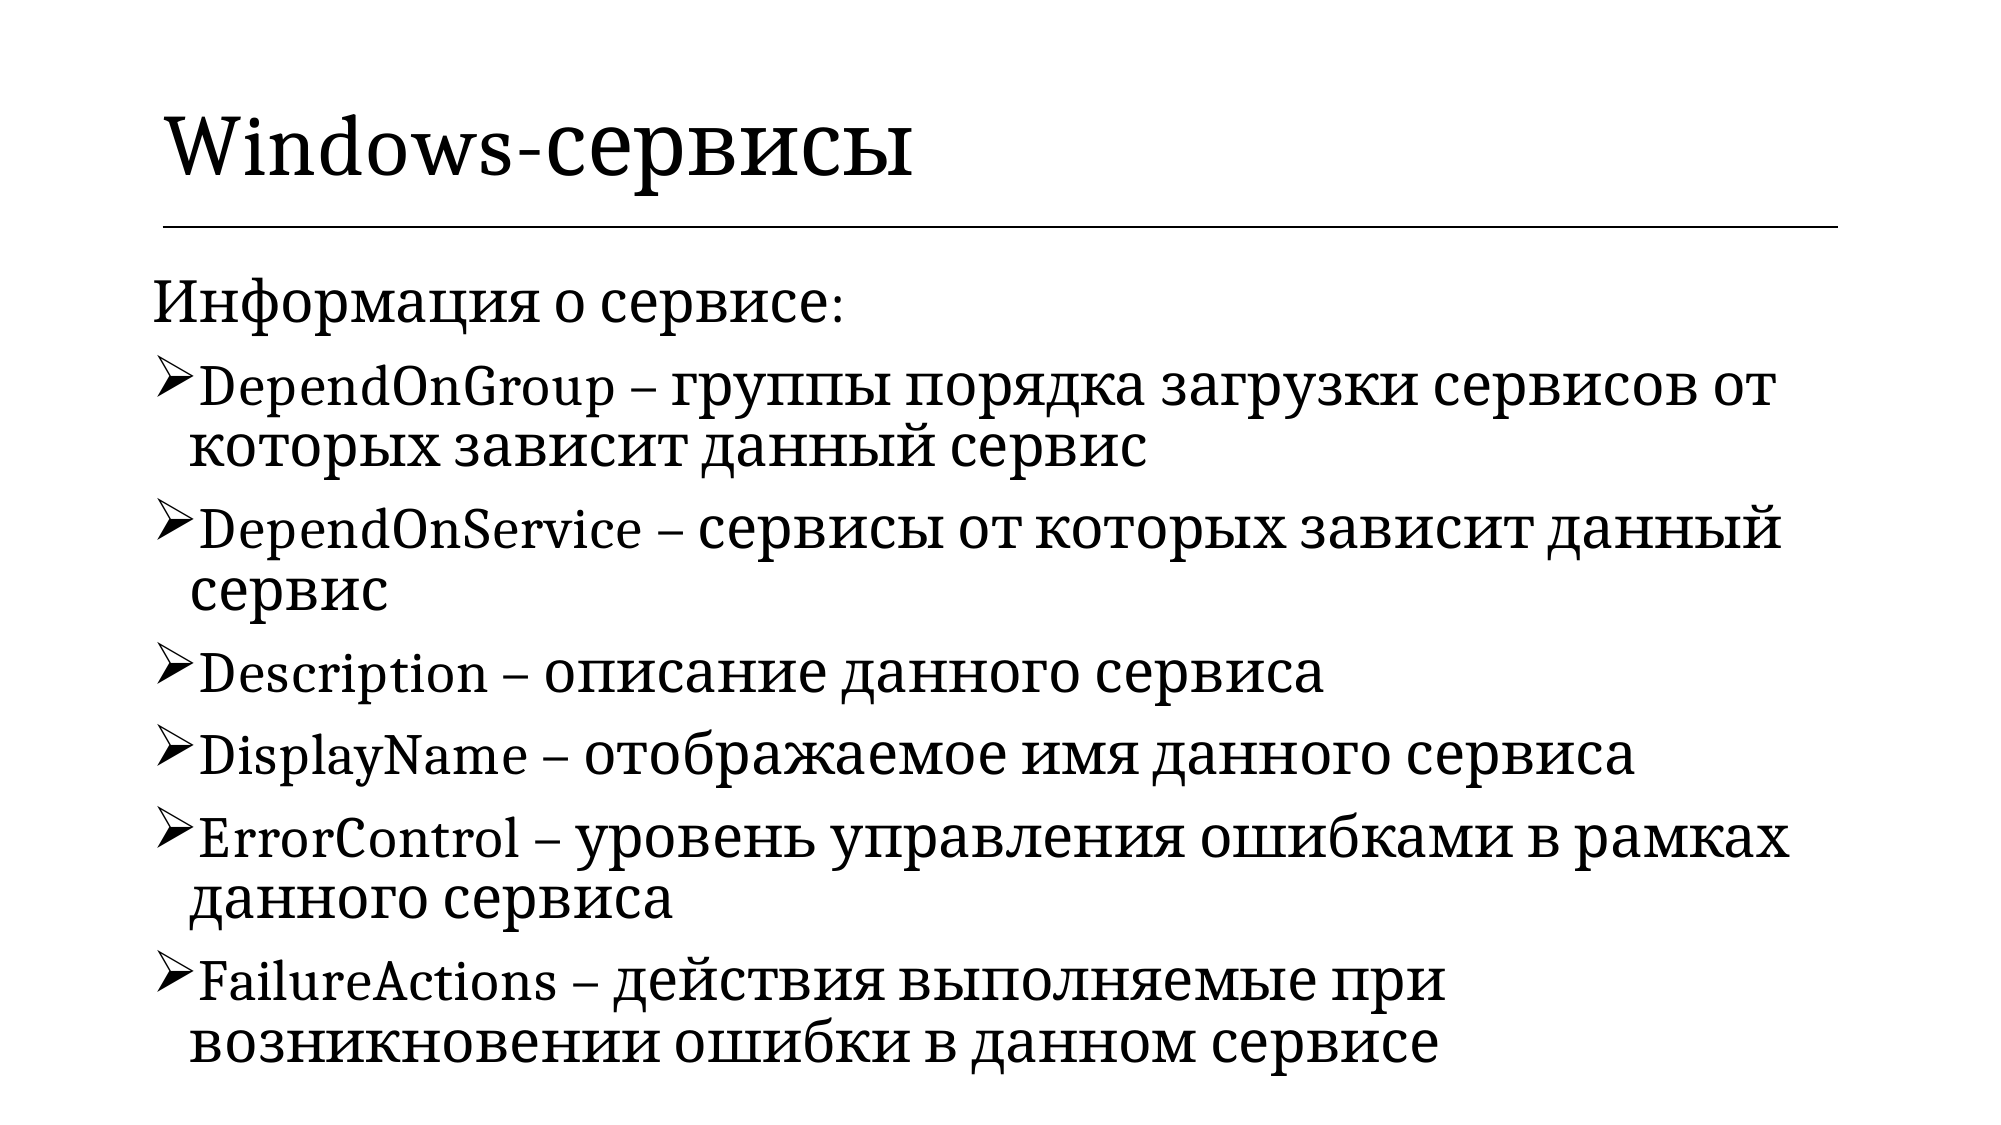

| Windows-сервисы |
| --- |
Информация о сервисе:
DependOnGroup – группы порядка загрузки сервисов от которых зависит данный сервис
DependOnService – сервисы от которых зависит данный сервис
Description – описание данного сервиса
DisplayName – отображаемое имя данного сервиса
ErrorControl – уровень управления ошибками в рамках данного сервиса
FailureActions – действия выполняемые при возникновении ошибки в данном сервисе